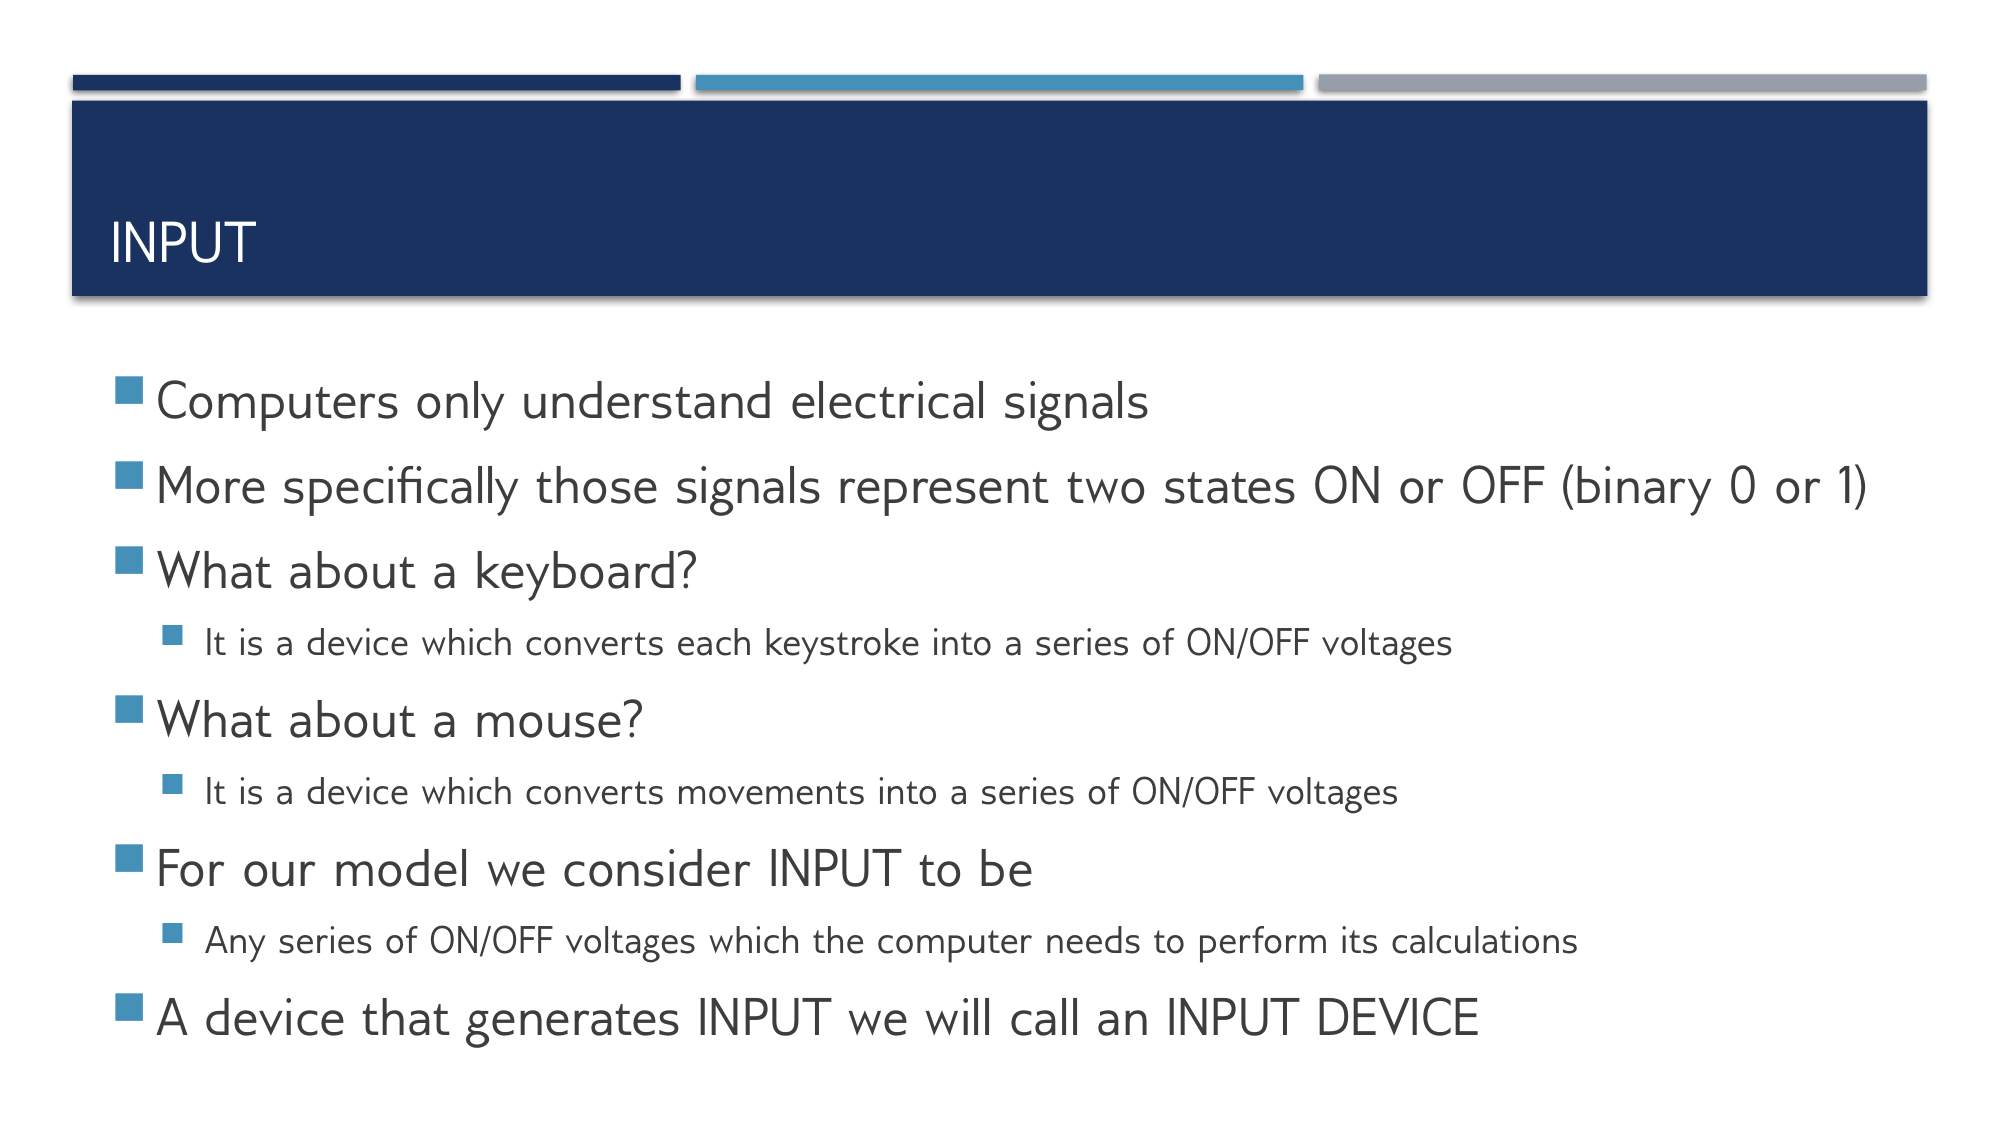

# Input
Computers only understand electrical signals
More specifically those signals represent two states ON or OFF (binary 0 or 1)
What about a keyboard?
It is a device which converts each keystroke into a series of ON/OFF voltages
What about a mouse?
It is a device which converts movements into a series of ON/OFF voltages
For our model we consider INPUT to be
Any series of ON/OFF voltages which the computer needs to perform its calculations
A device that generates INPUT we will call an INPUT DEVICE